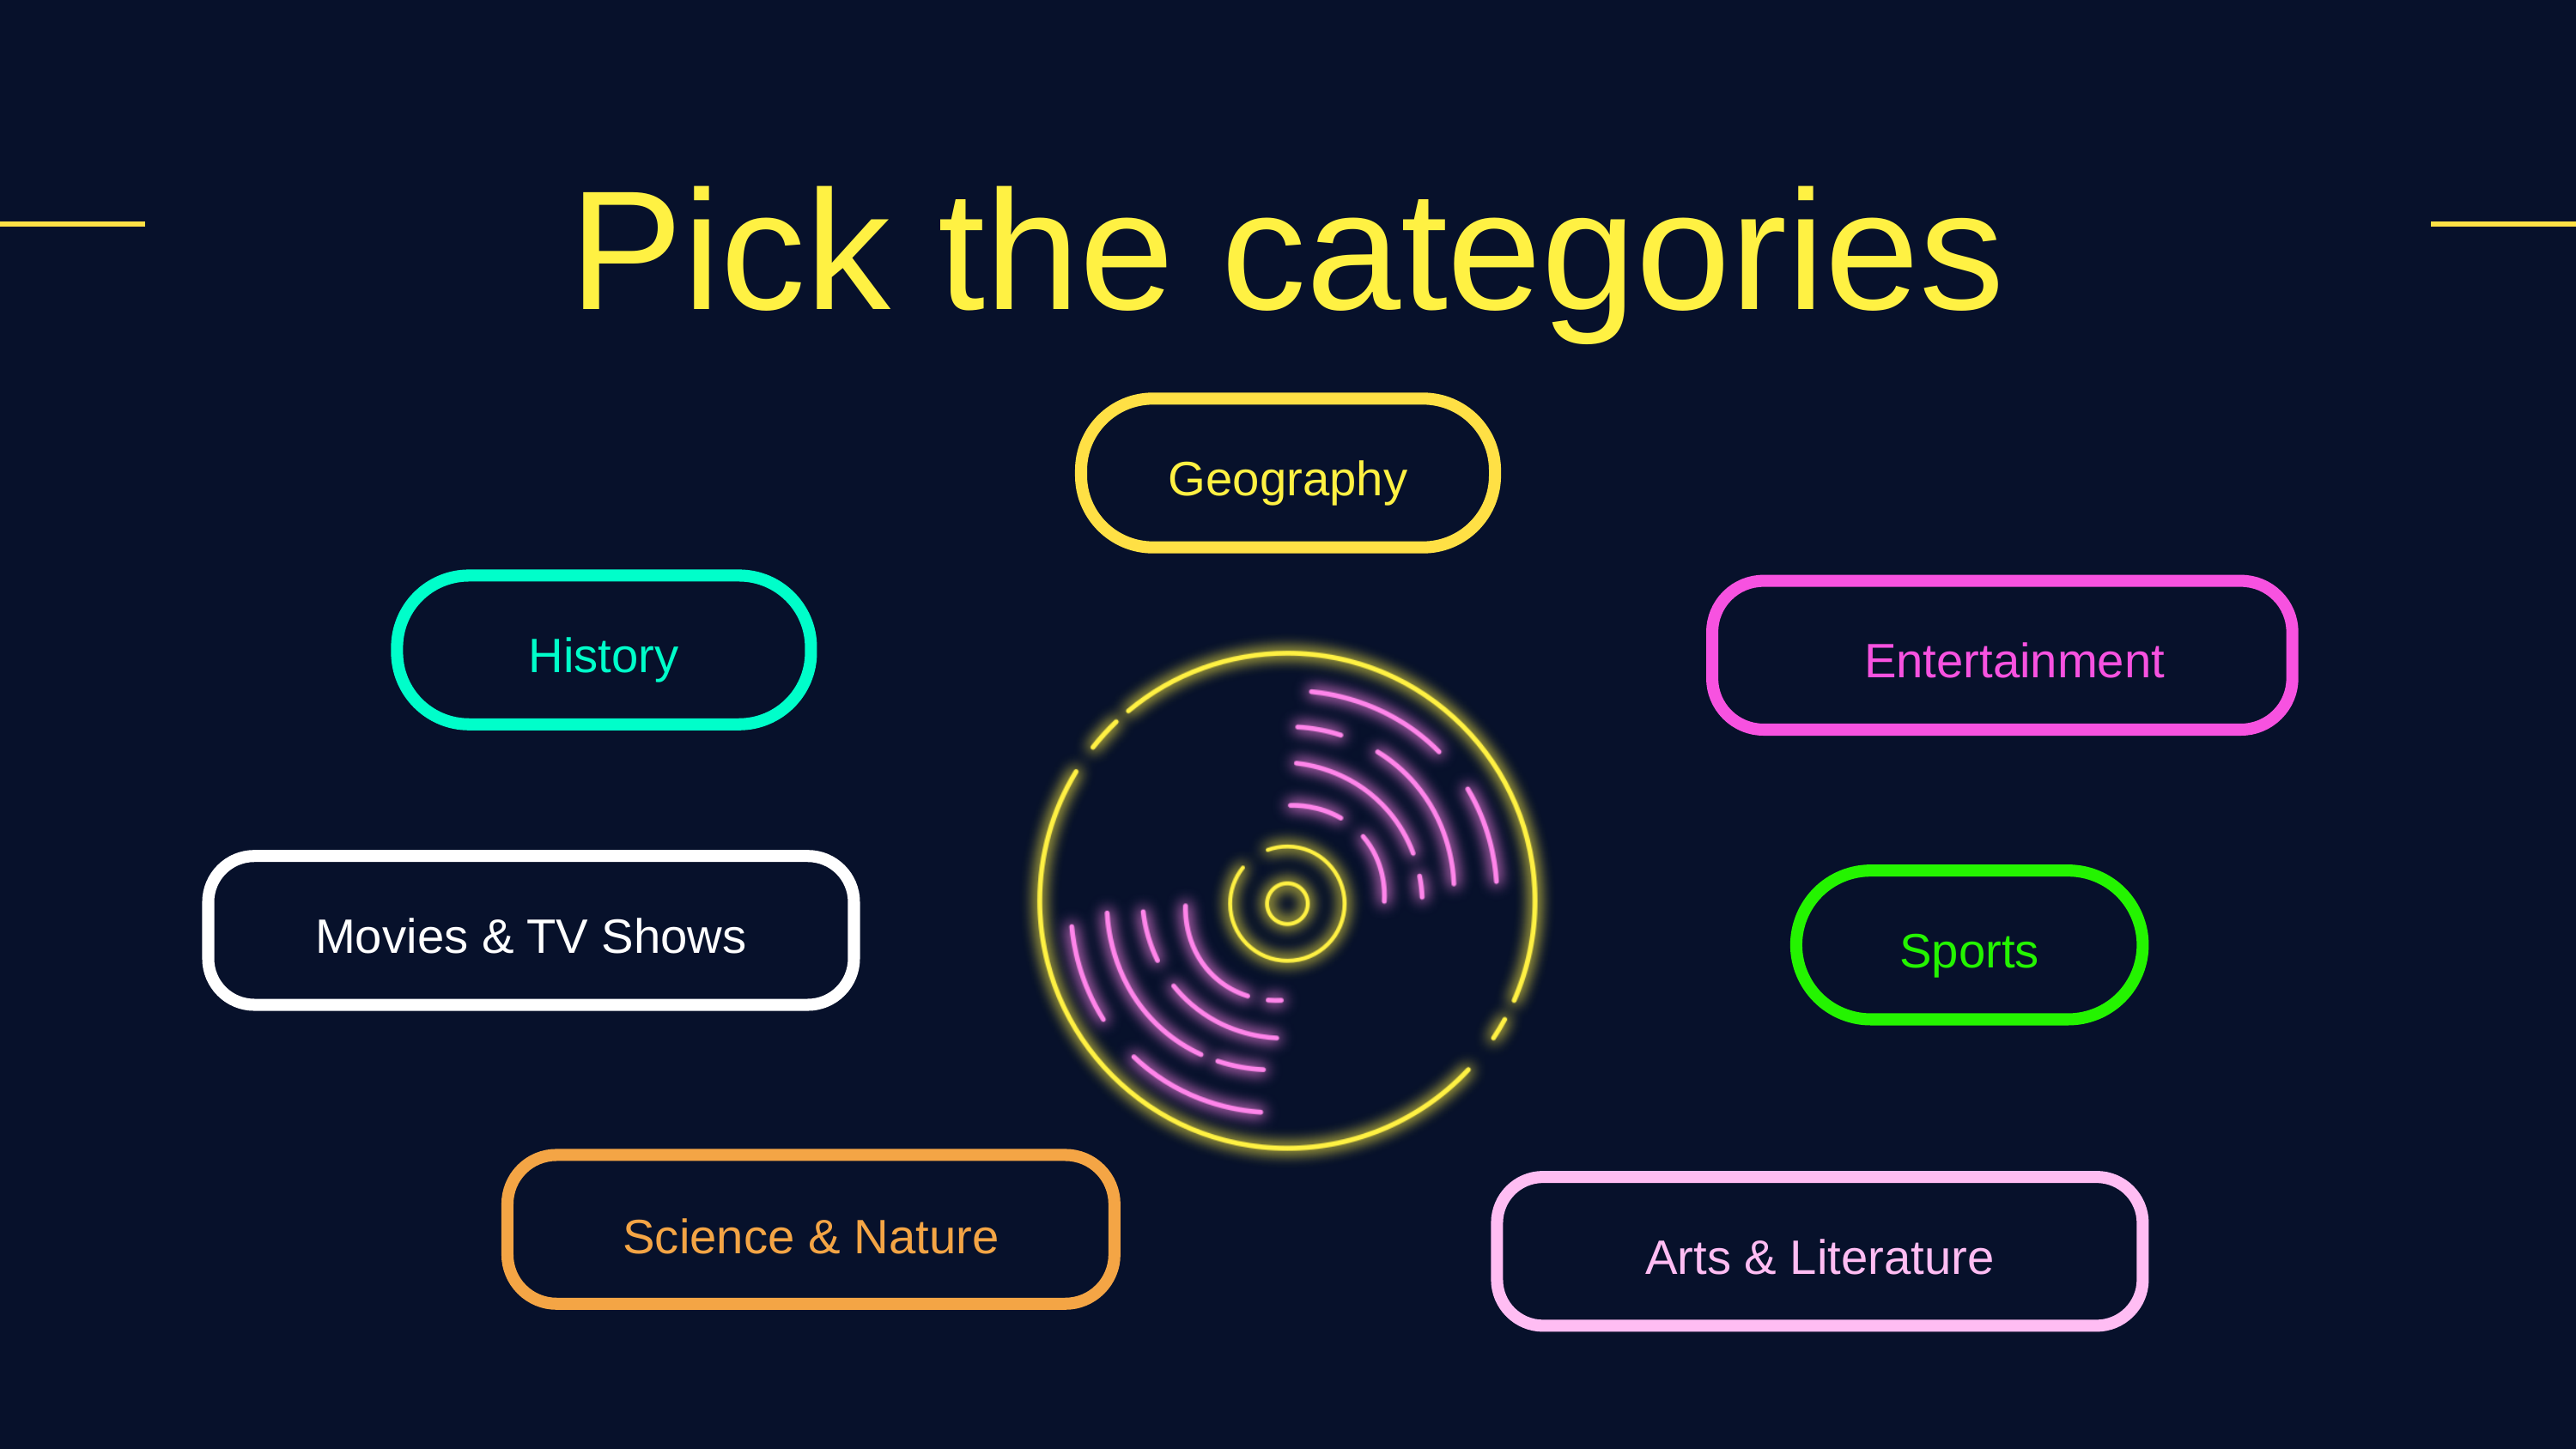

Pick the categories

Geography

History
Entertainment

Movies & TV Shows
Sports

Science & Nature
Arts & Literature